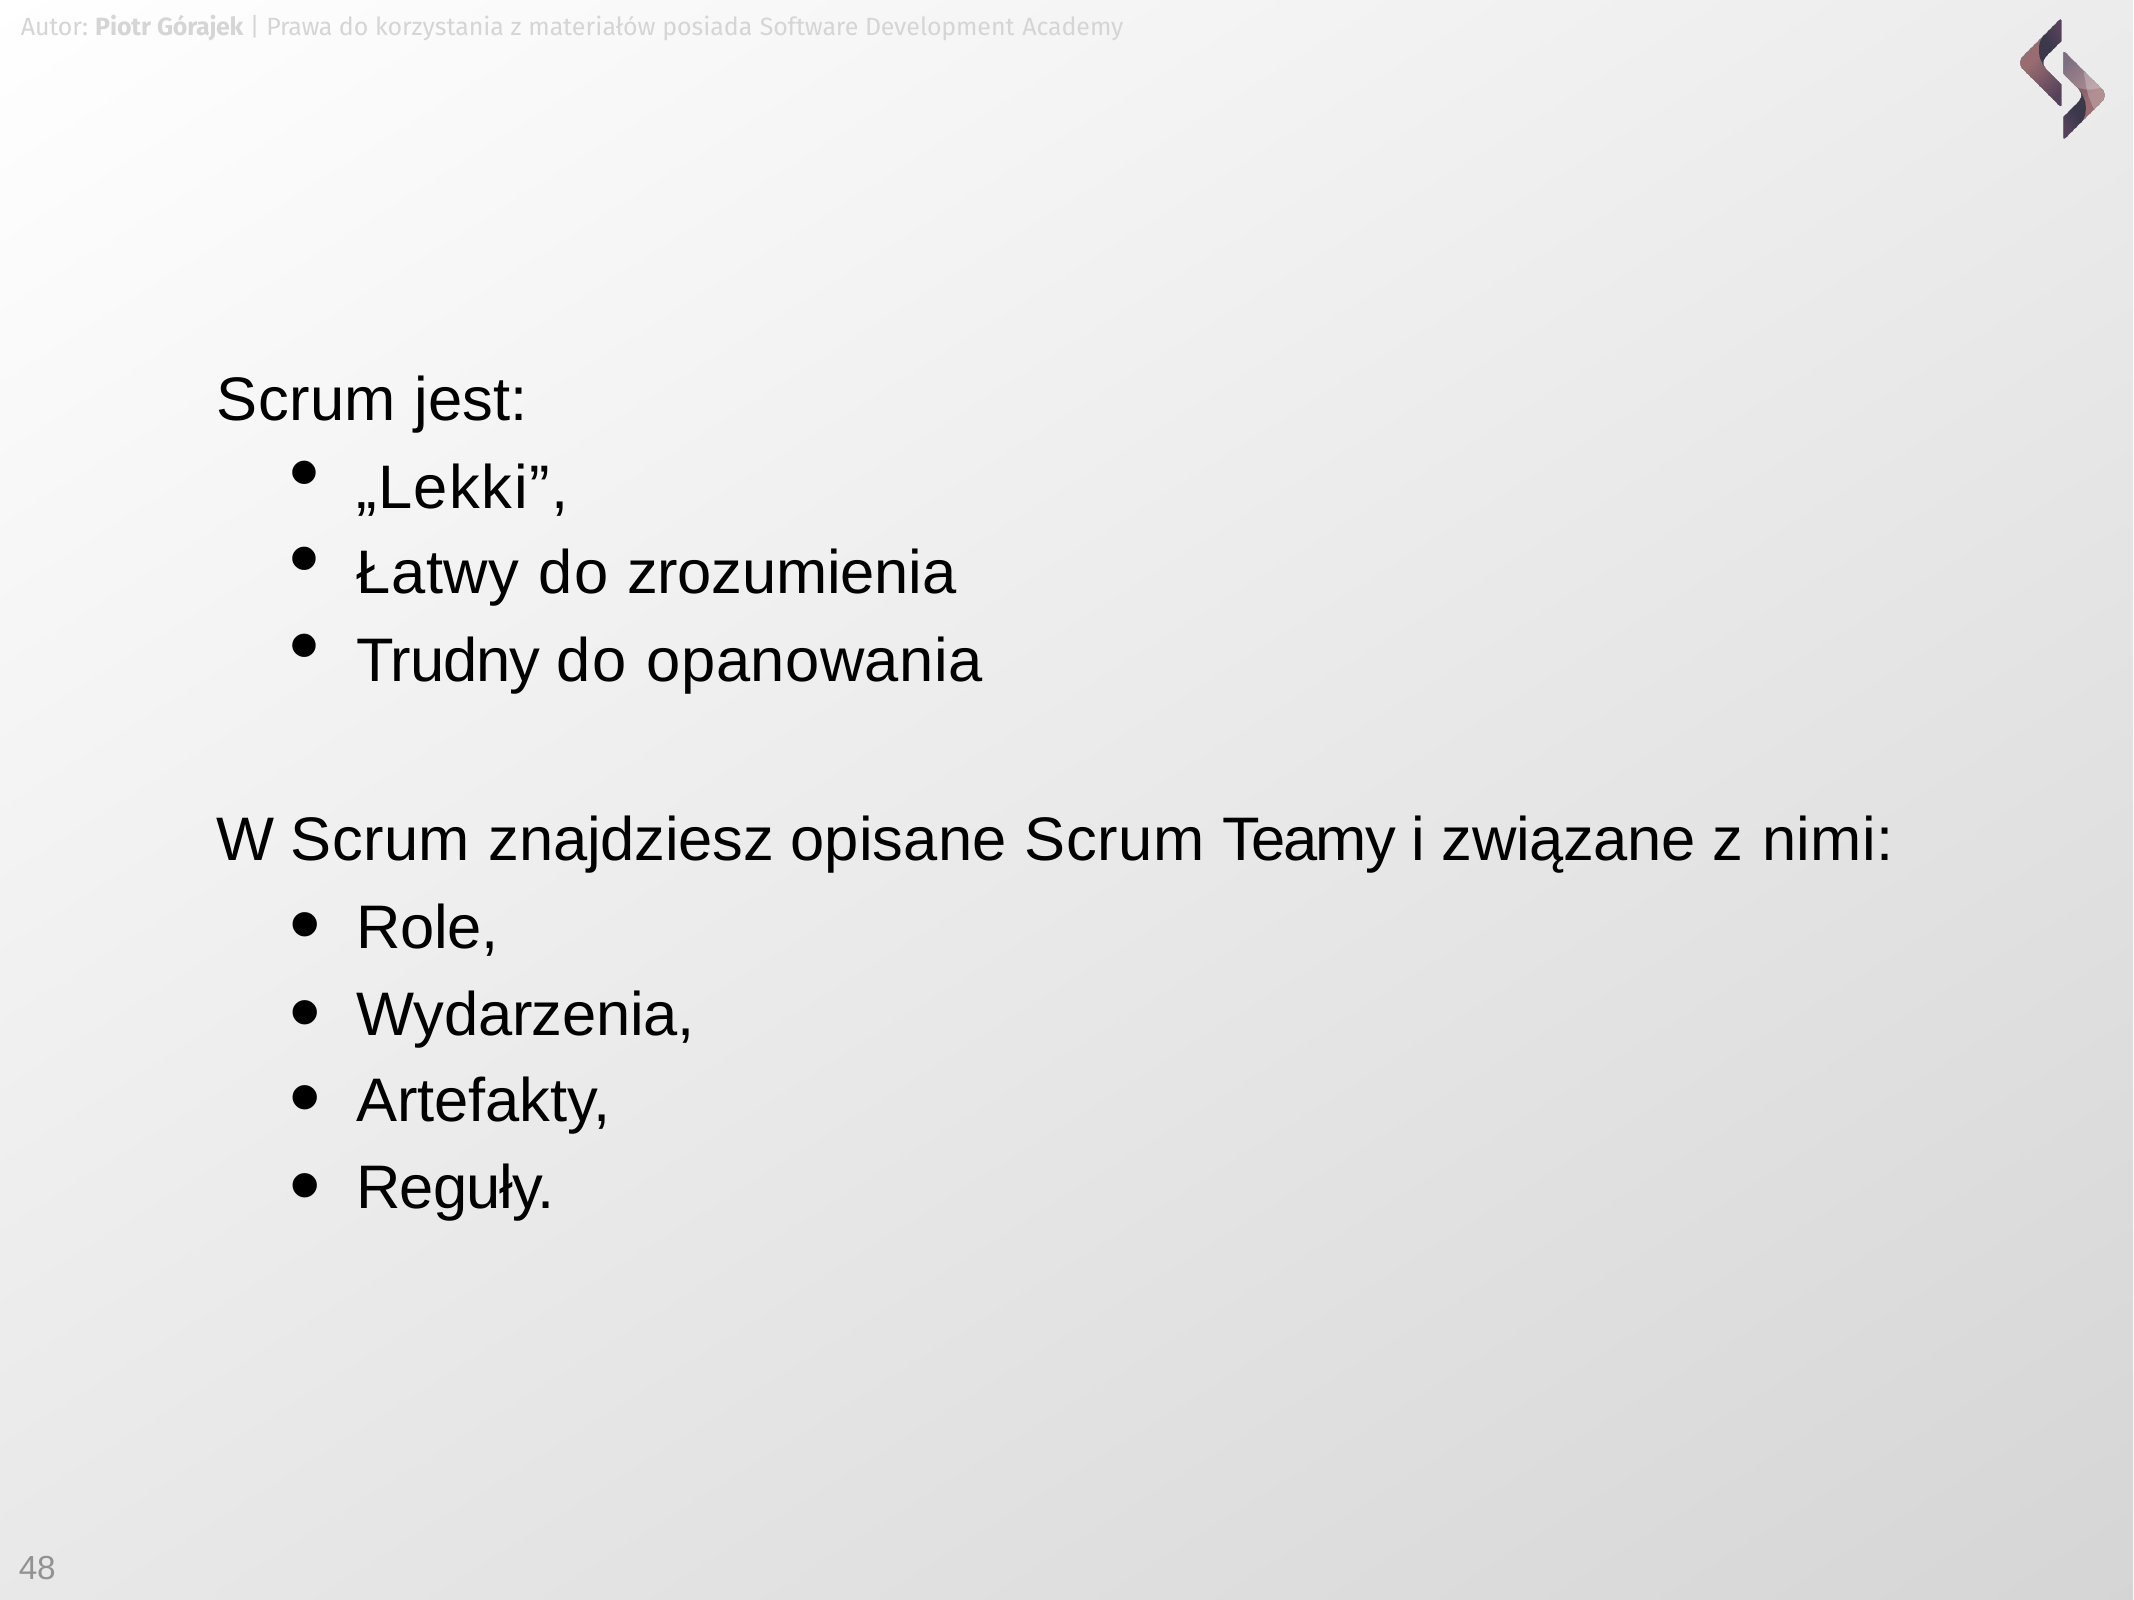

Autor: Piotr Górajek | Prawa do korzystania z materiałów posiada Software Development Academy
# Scrum jest:
„Lekki”,
Łatwy do zrozumienia
Trudny do opanowania

W Scrum znajdziesz opisane Scrum Teamy i związane z nimi:
Role,
Wydarzenia,
Artefakty,
Reguły.
48